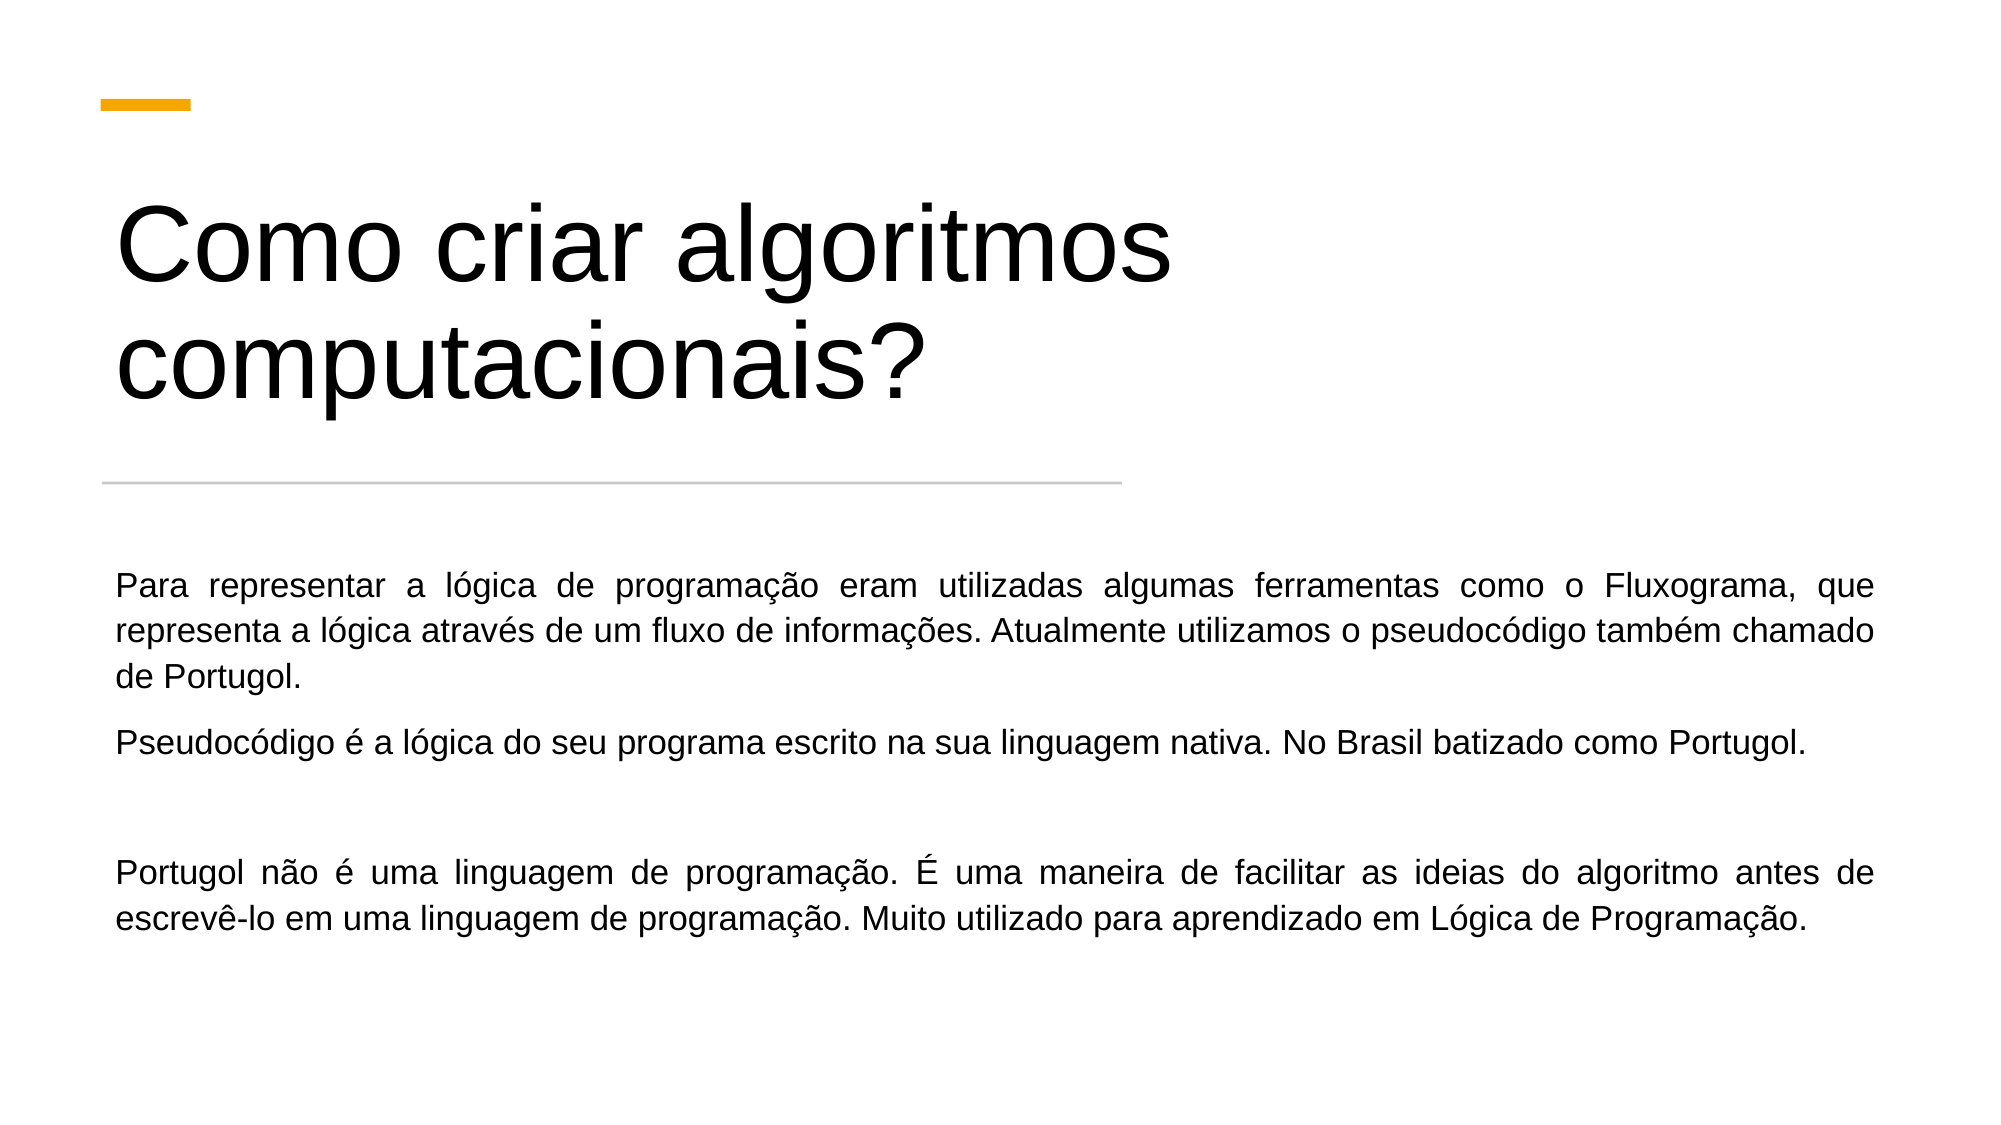

# Como criar algoritmos computacionais?
Para representar a lógica de programação eram utilizadas algumas ferramentas como o Fluxograma, que representa a lógica através de um fluxo de informações. Atualmente utilizamos o pseudocódigo também chamado de Portugol.
Pseudocódigo é a lógica do seu programa escrito na sua linguagem nativa. No Brasil batizado como Portugol.

Portugol não é uma linguagem de programação. É uma maneira de facilitar as ideias do algoritmo antes de escrevê-lo em uma linguagem de programação. Muito utilizado para aprendizado em Lógica de Programação.